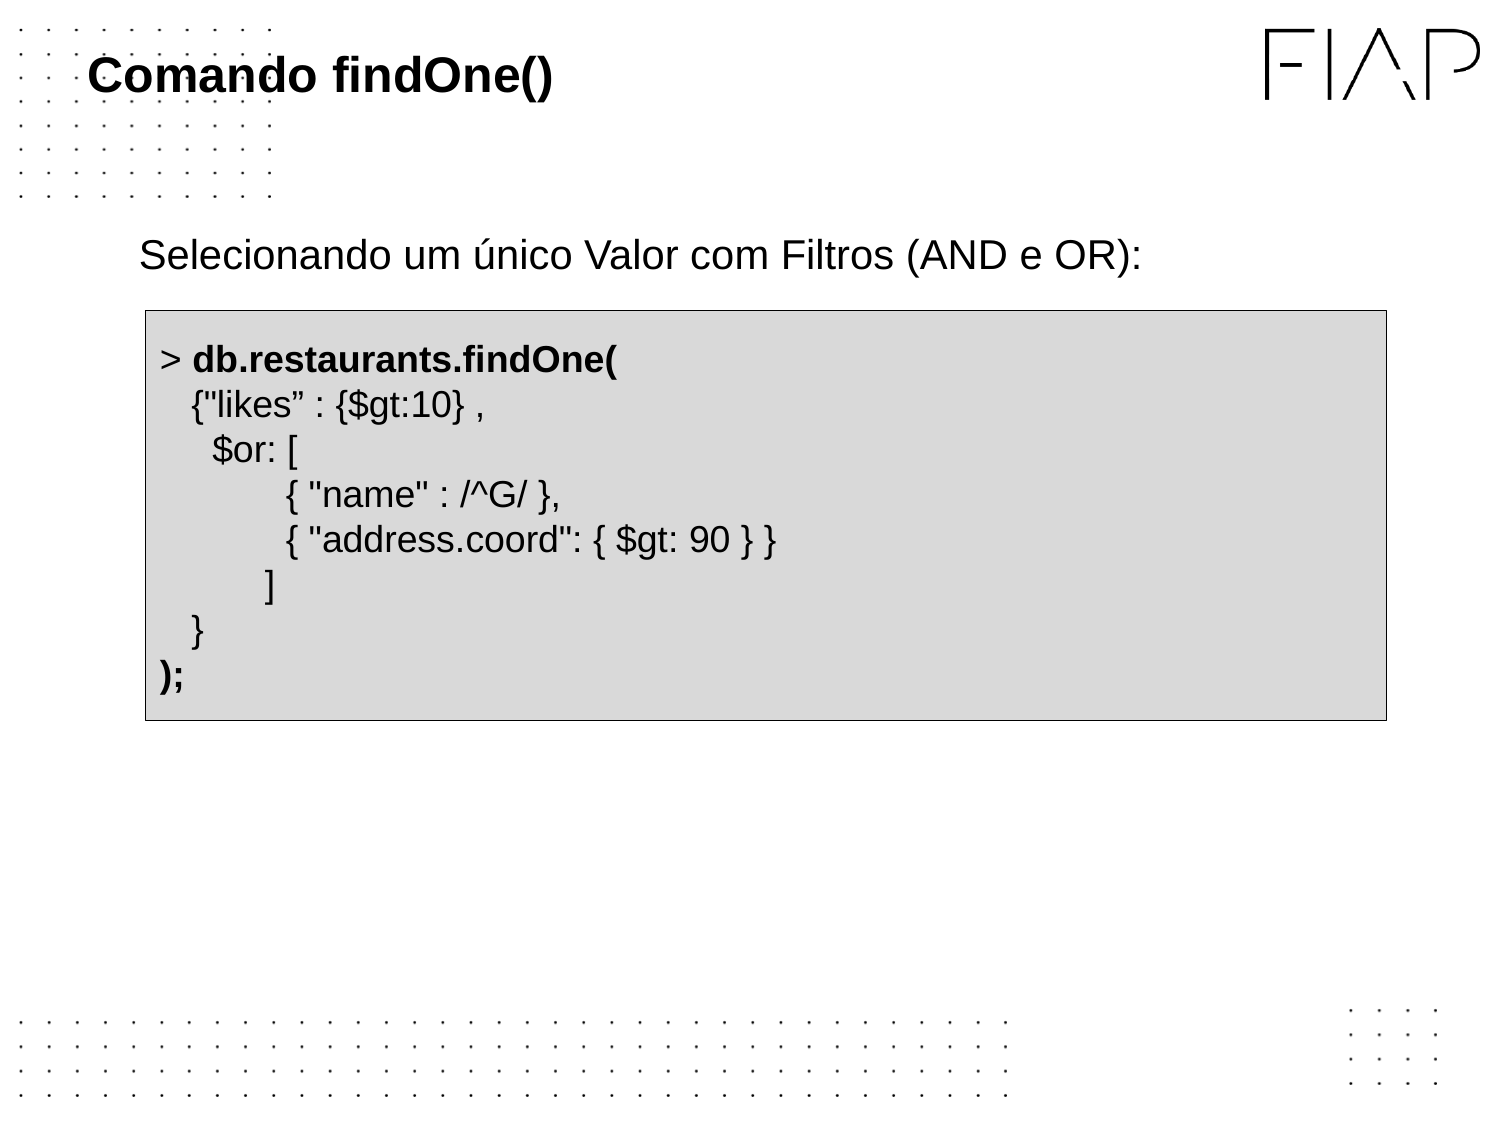

# Comando findOne()
Selecionando um único Valor com Filtros (AND e OR):

> db.restaurants.findOne(
   {"likes” : {$gt:10} ,
     $or: [
            { "name" : /^G/ },
            { "address.coord": { $gt: 90 } }
          ]
   }
);